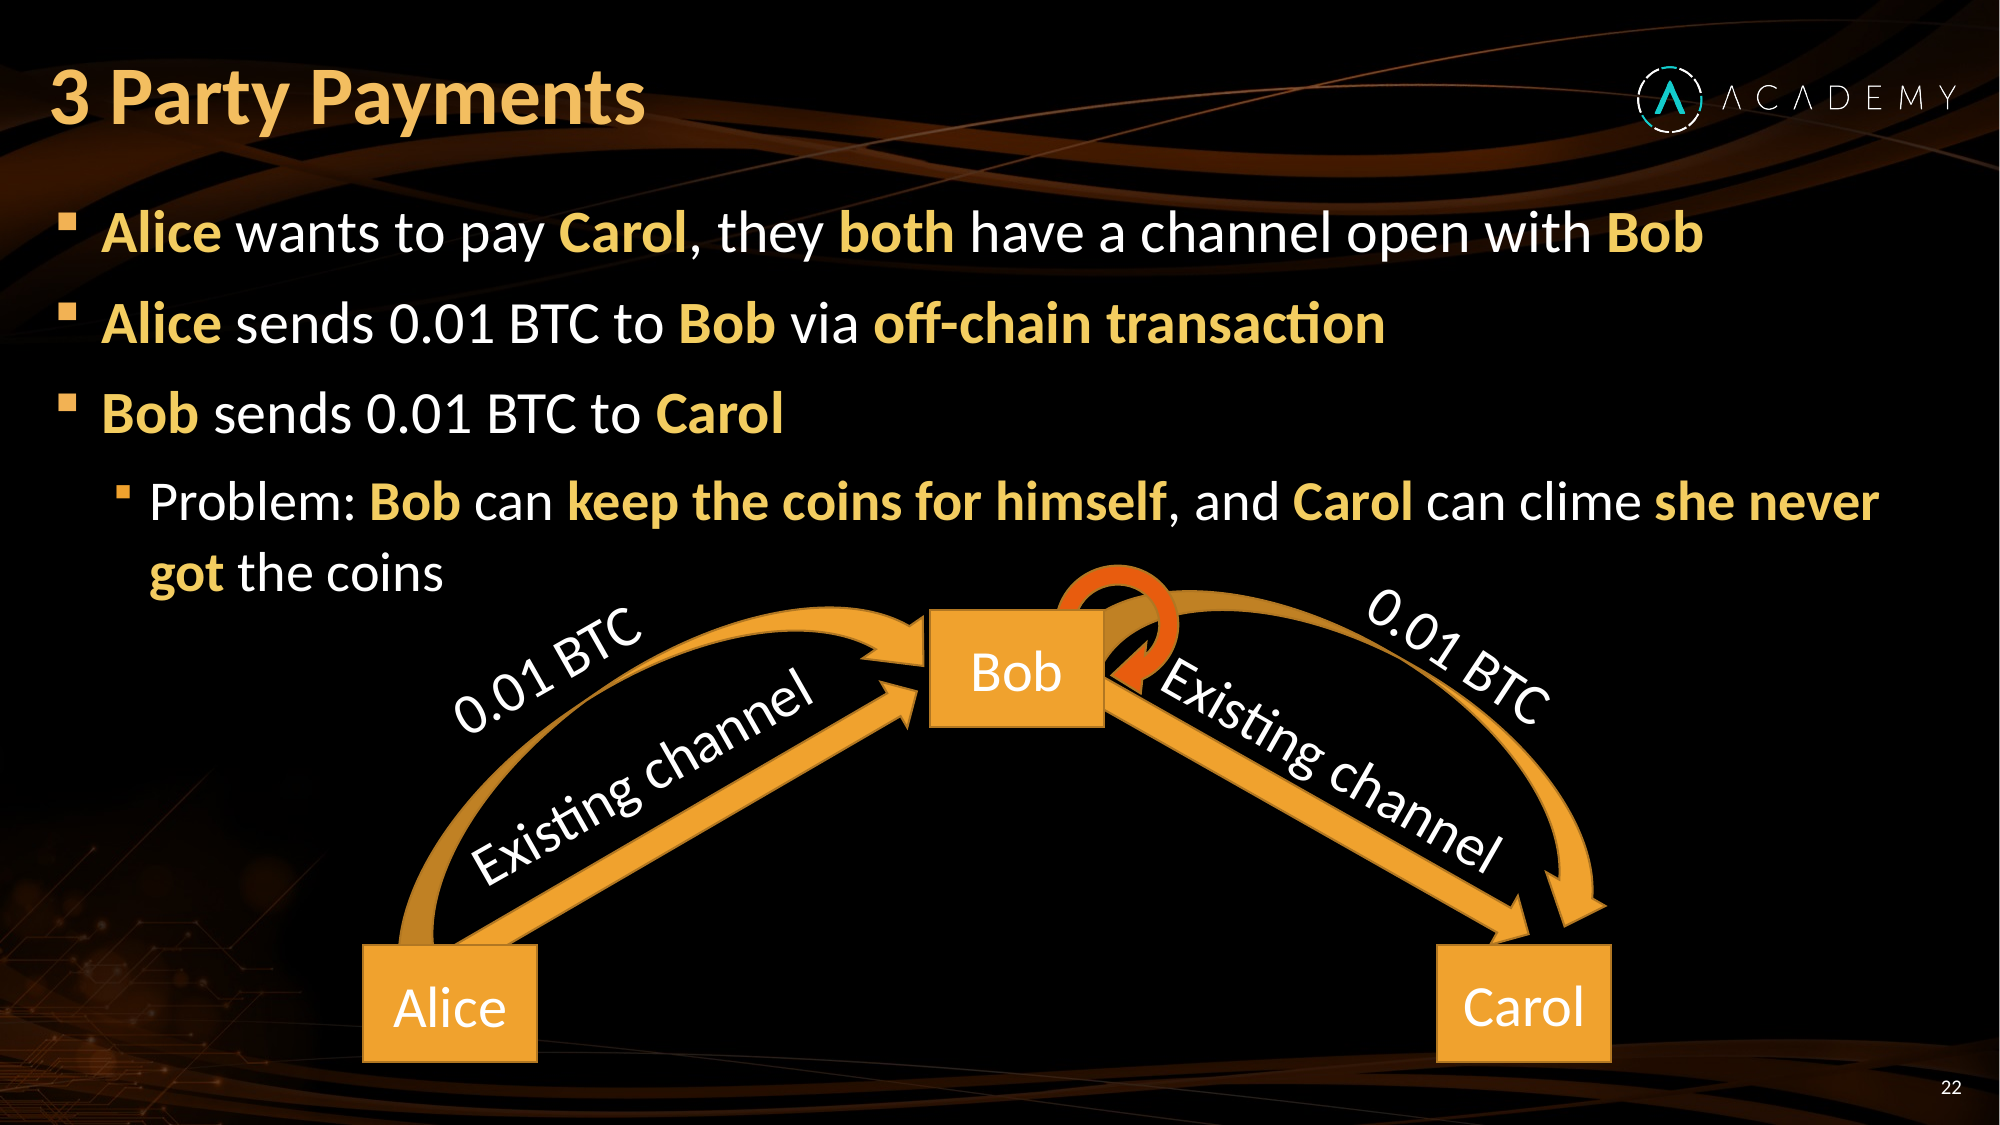

# 3 Party Payments
Alice wants to pay Carol, they both have a channel open with Bob
Alice sends 0.01 BTC to Bob via off-chain transaction
Bob sends 0.01 BTC to Carol
Problem: Bob can keep the coins for himself, and Carol can clime she never got the coins

Bob

Carol
Alice

0.01 BTC

0.01 BTC
Existing channel
Existing channel
22